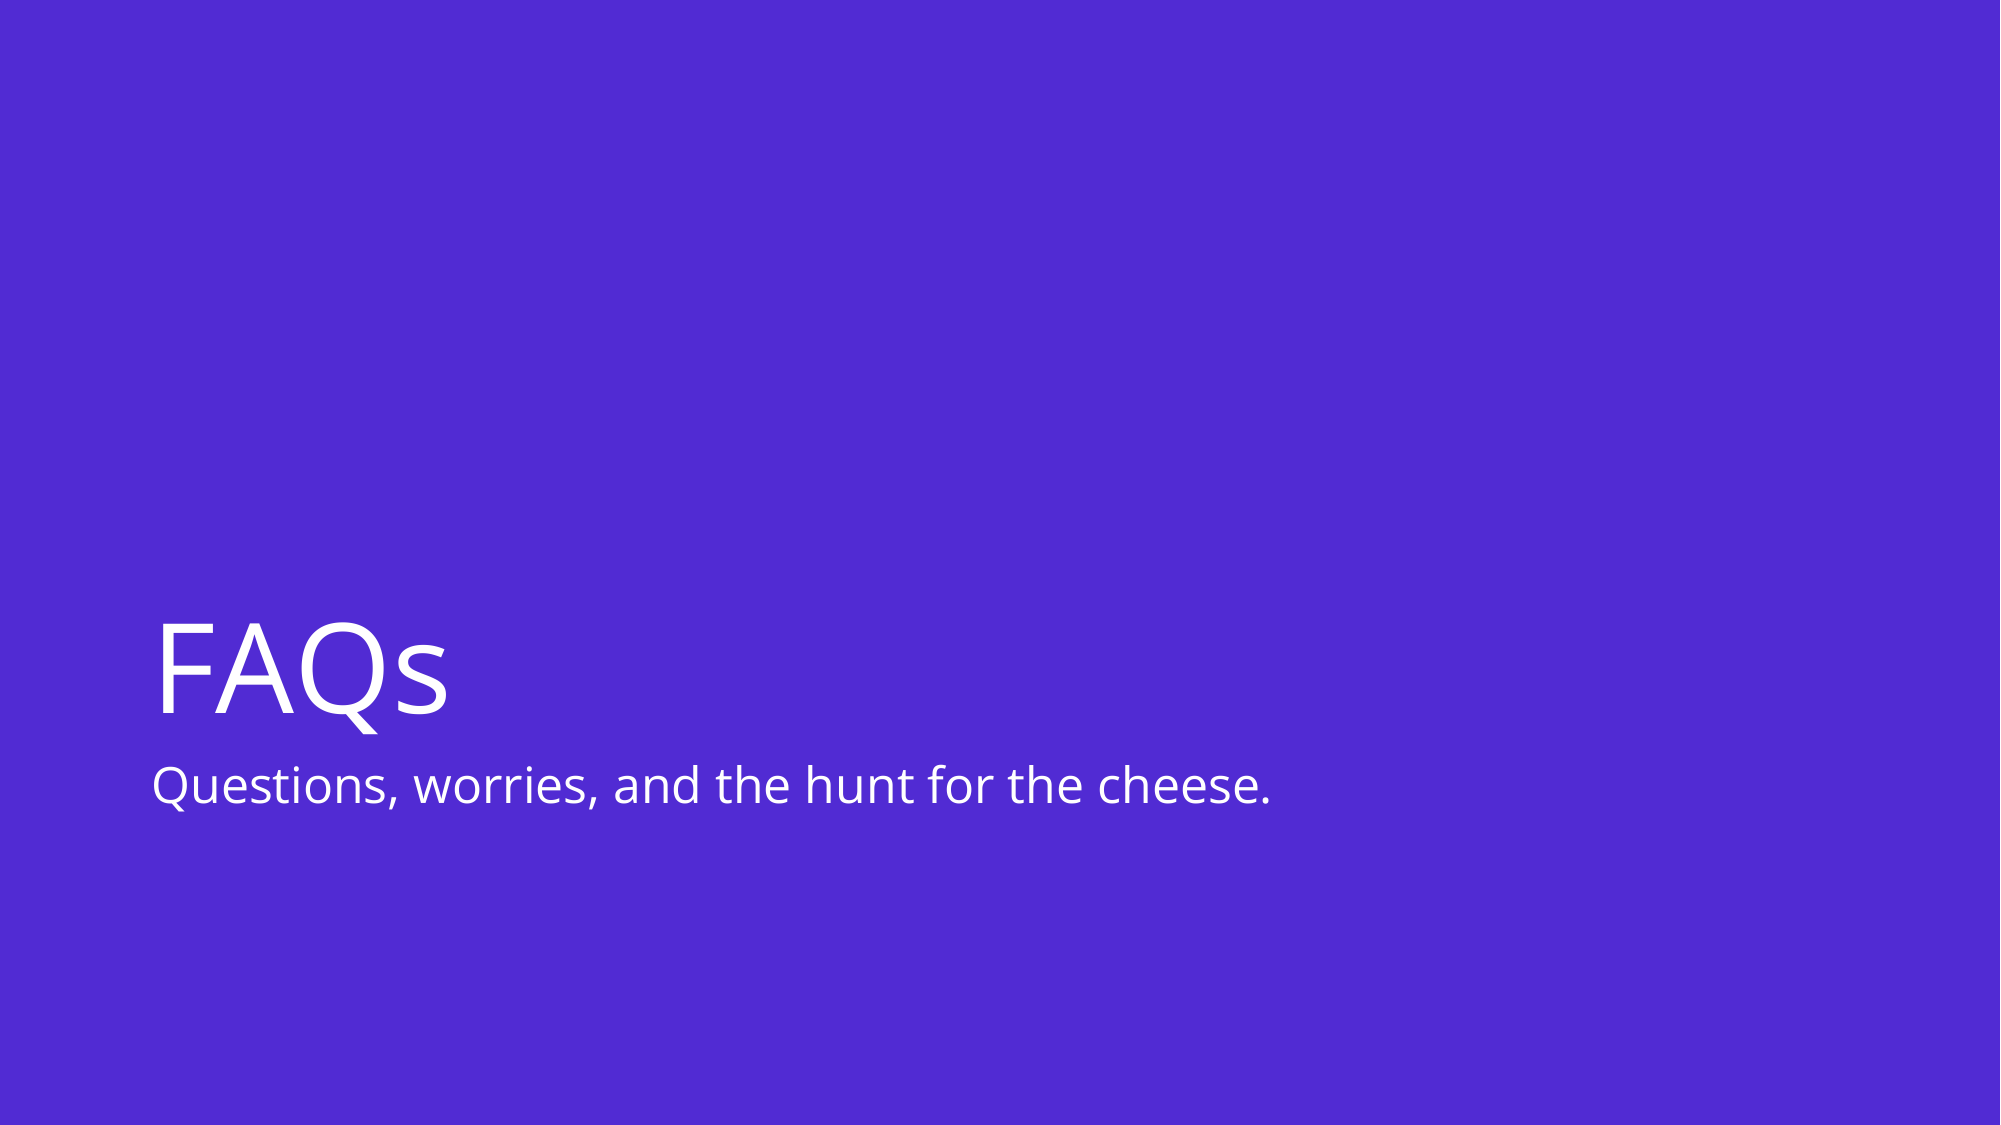

# FAQs
Questions, worries, and the hunt for the cheese.